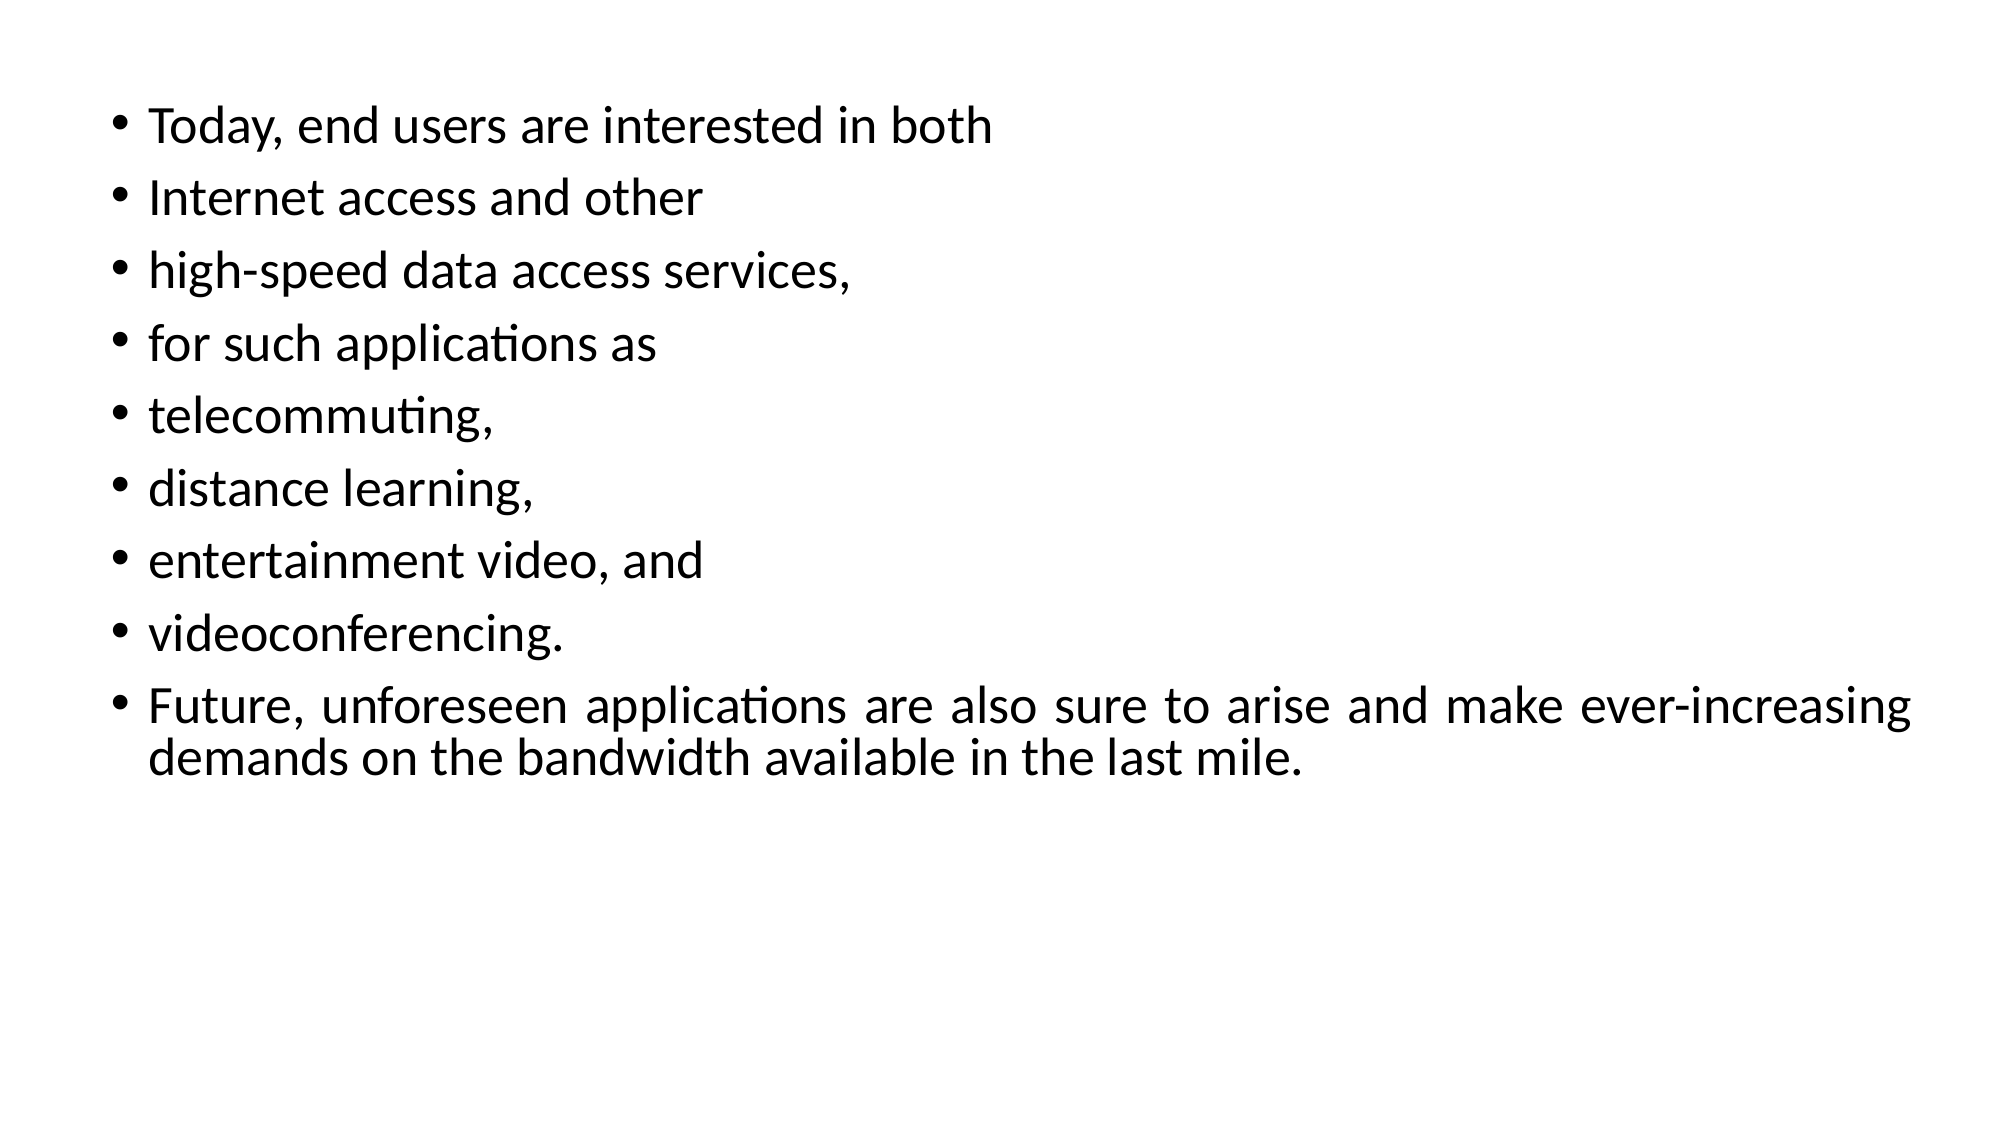

Today, end users are interested in both
Internet access and other
high-speed data access services,
for such applications as
telecommuting,
distance learning,
entertainment video, and
videoconferencing.
Future, unforeseen applications are also sure to arise and make ever-increasing demands on the bandwidth available in the last mile.